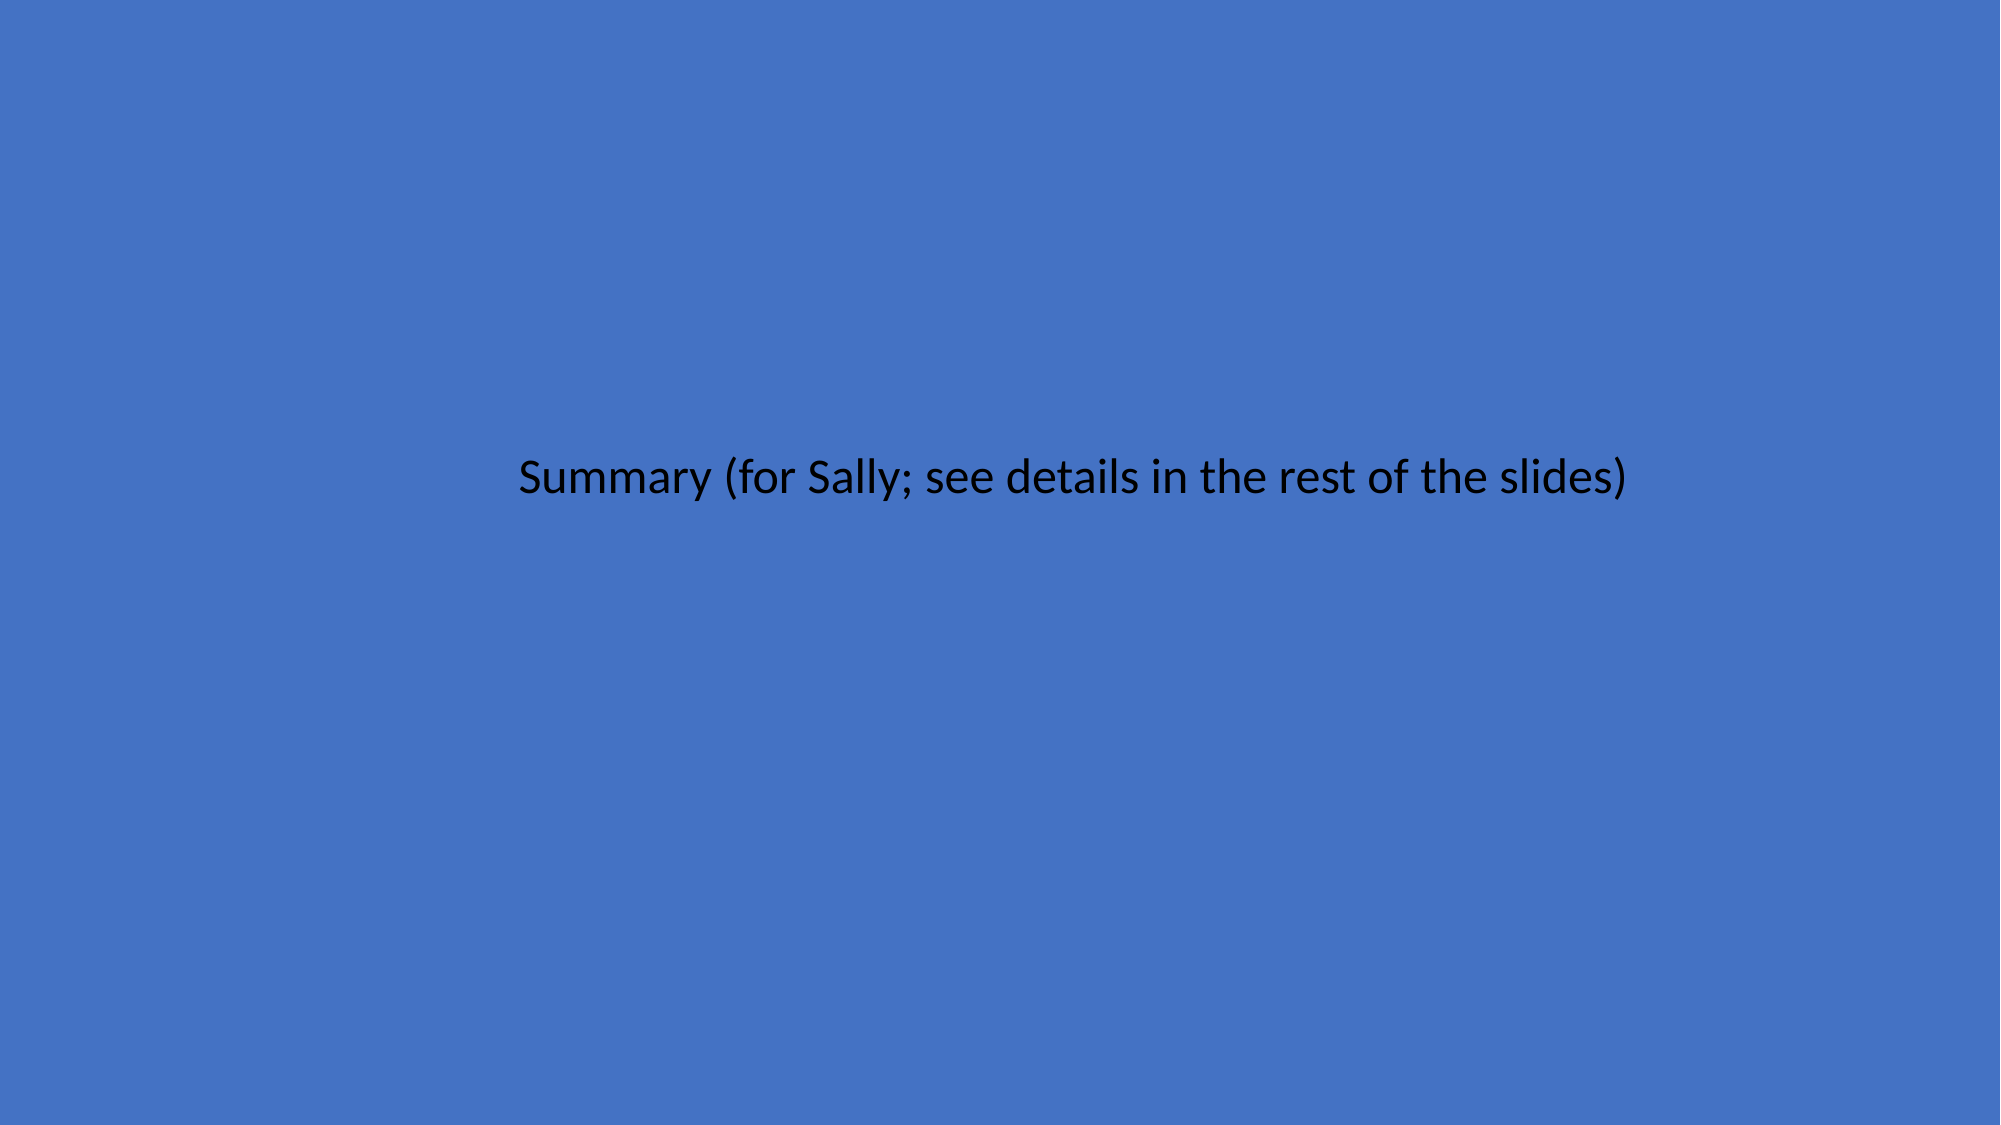

Summary (for Sally; see details in the rest of the slides)